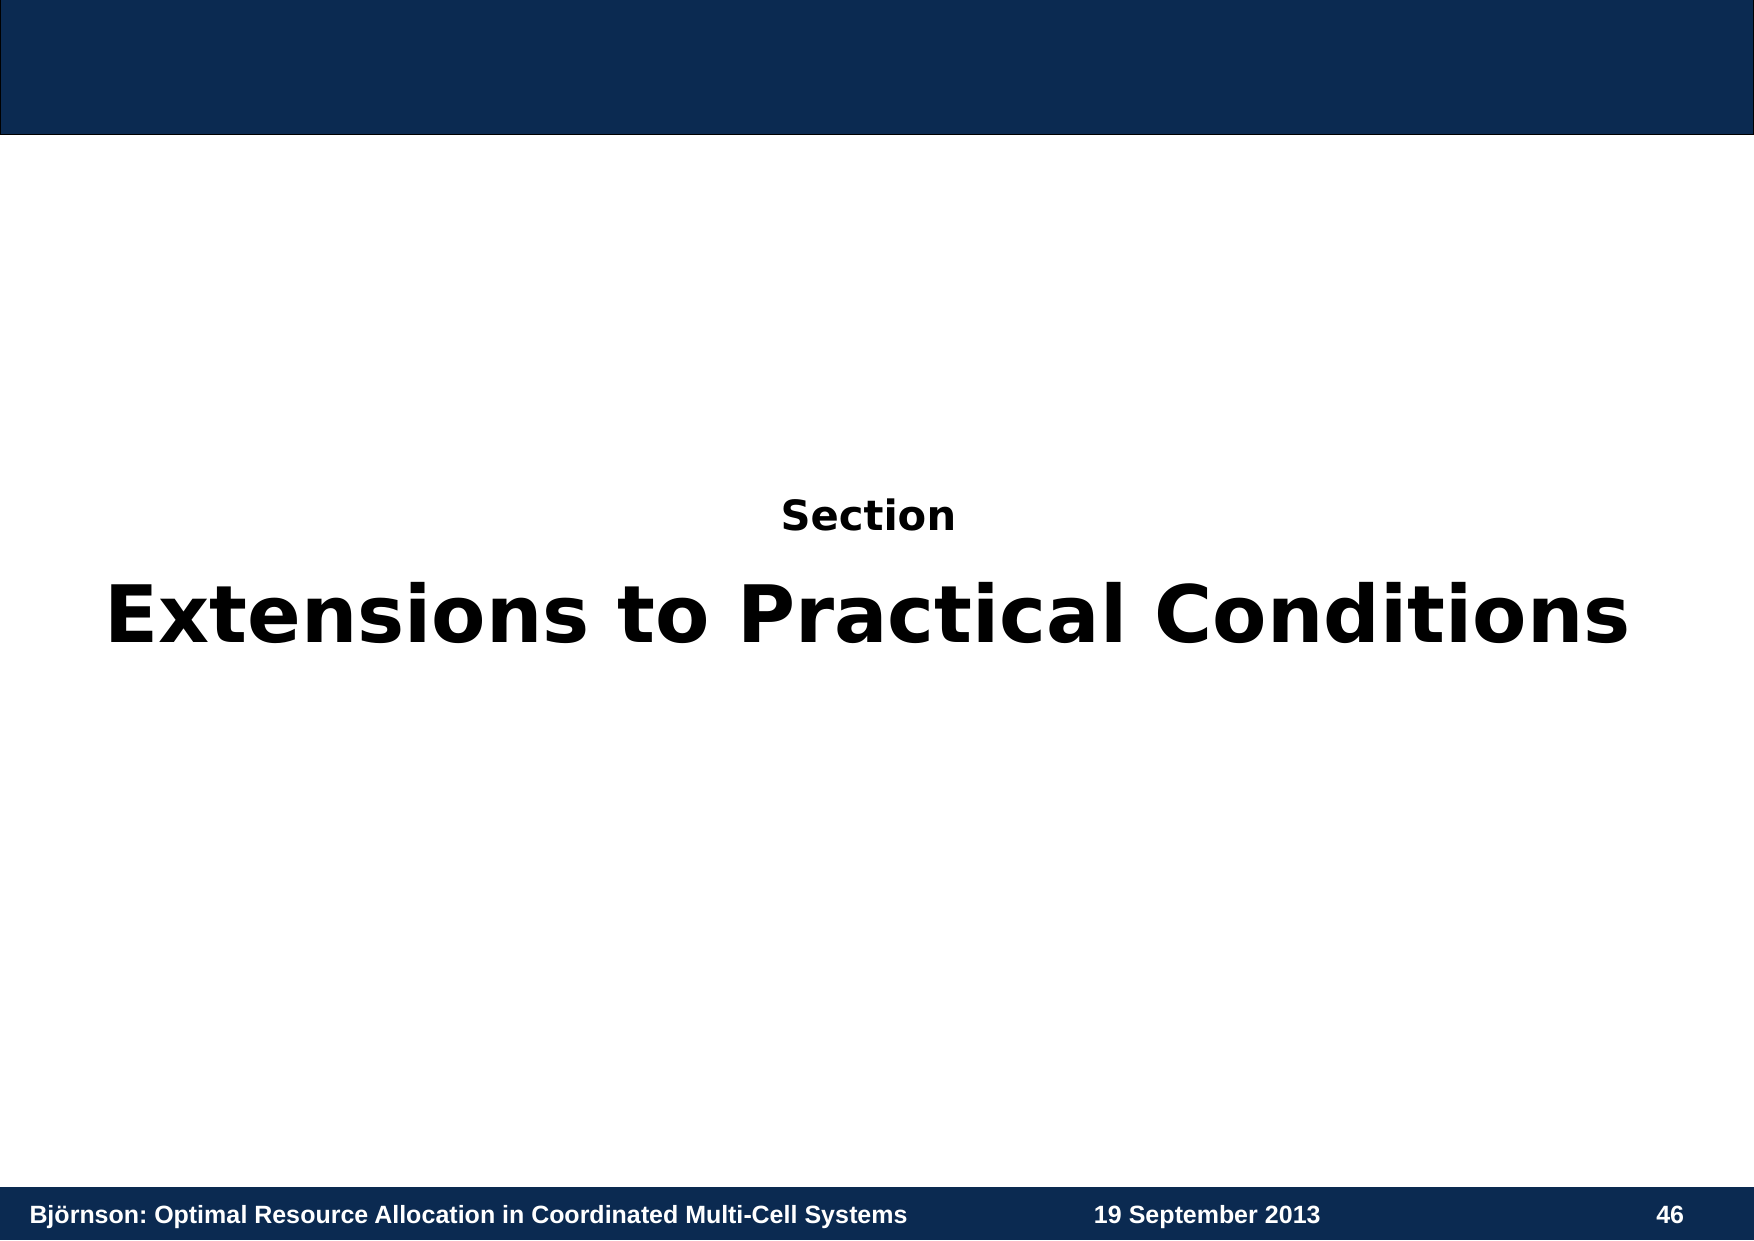

Section
Extensions to Practical Conditions
Björnson: Optimal Resource Allocation in Coordinated Multi-Cell Systems
19 September 2013
46